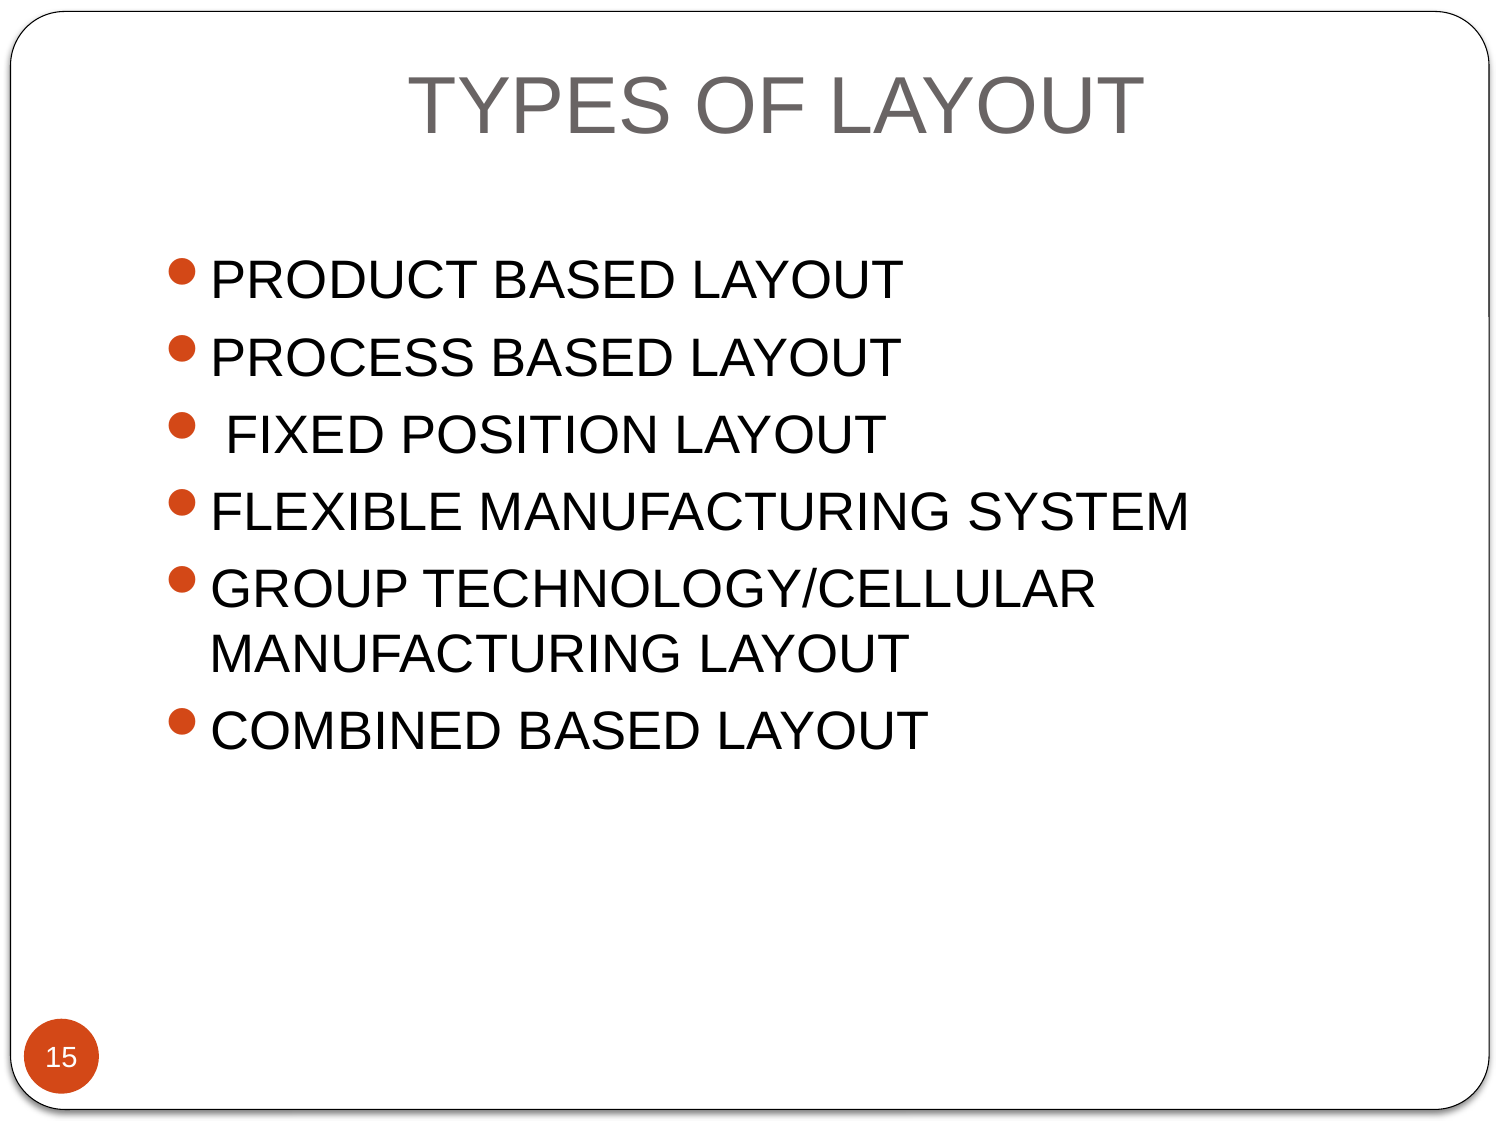

# TYPES OF LAYOUT
PRODUCT BASED LAYOUT
PROCESS BASED LAYOUT
 FIXED POSITION LAYOUT
FLEXIBLE MANUFACTURING SYSTEM
GROUP TECHNOLOGY/CELLULAR MANUFACTURING LAYOUT
COMBINED BASED LAYOUT

15